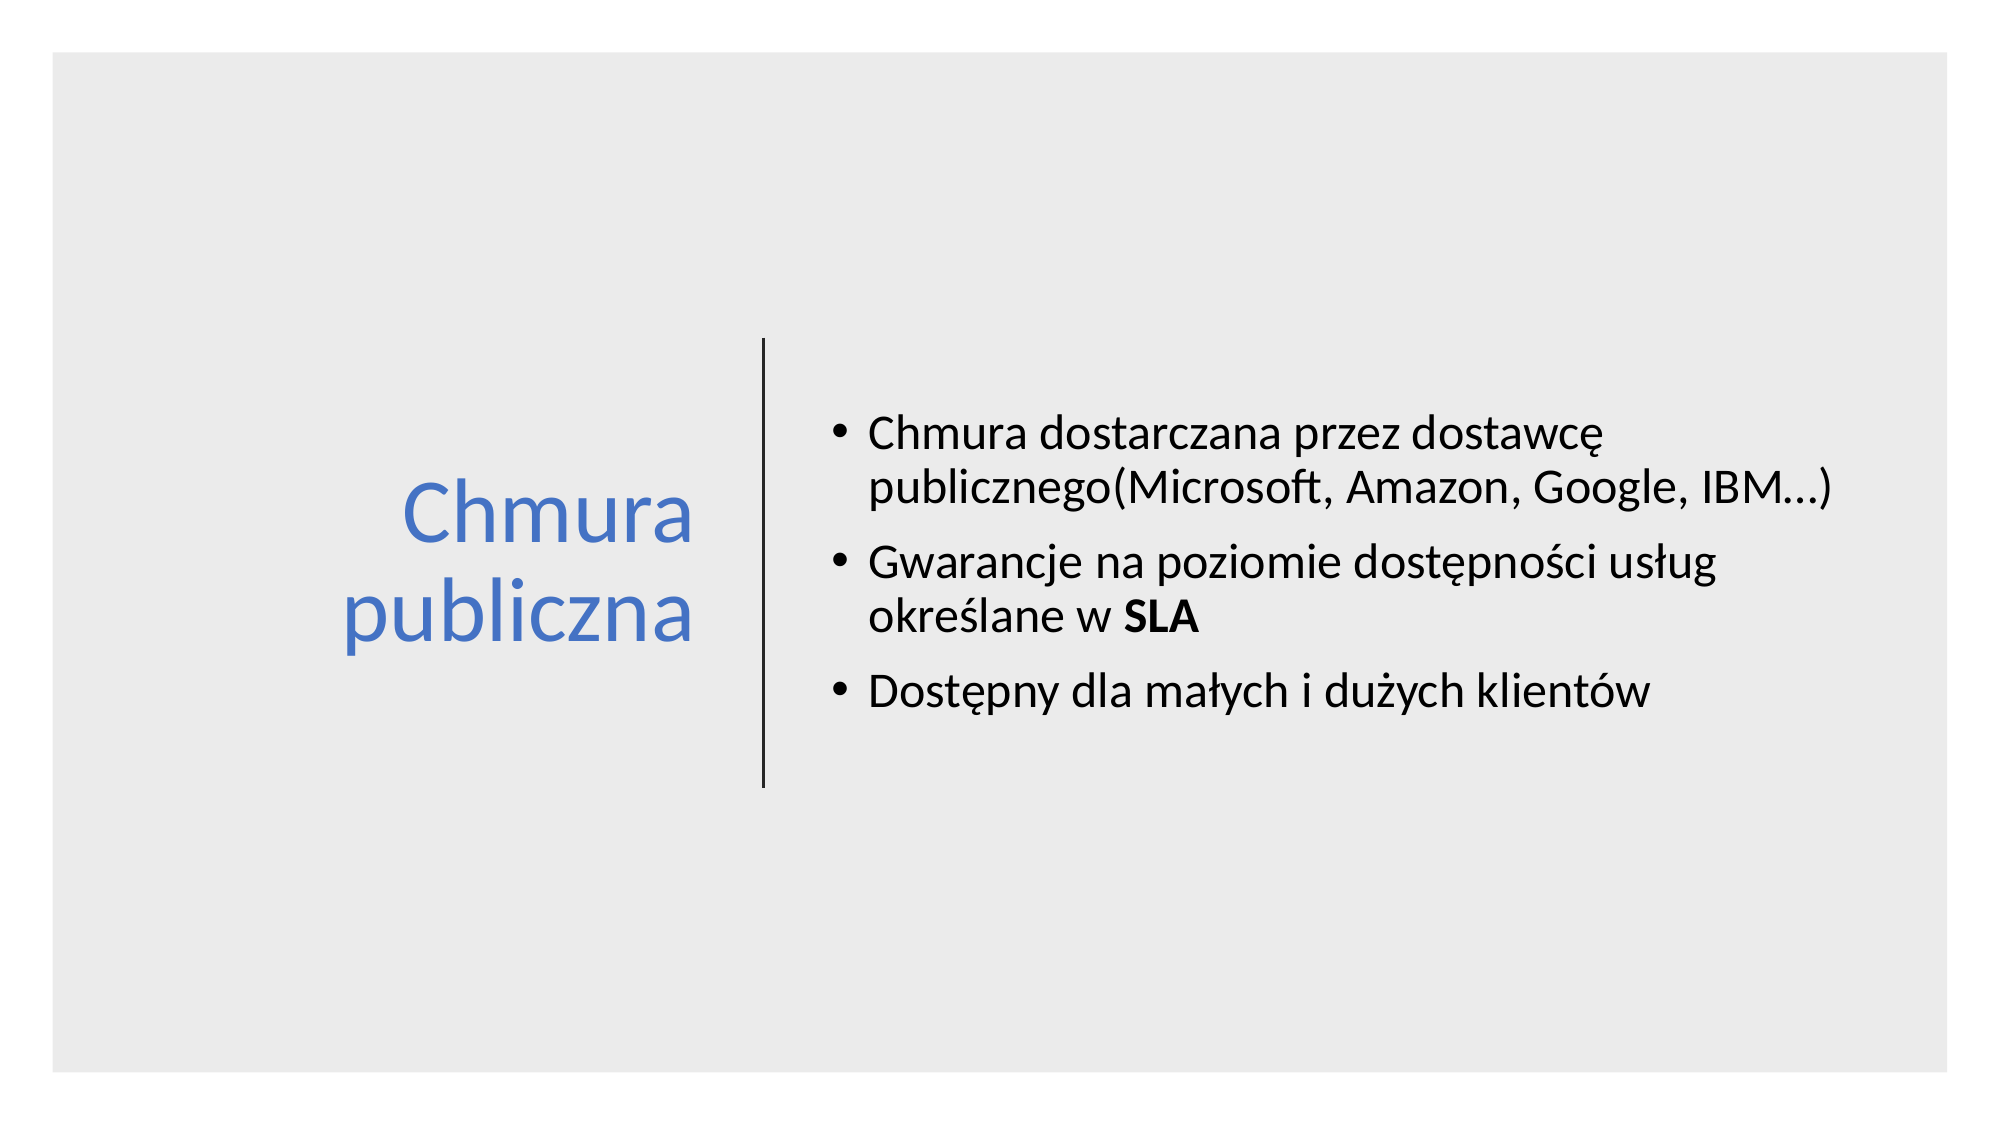

# Chmura publiczna
Chmura dostarczana przez dostawcę publicznego(Microsoft, Amazon, Google, IBM…)
Gwarancje na poziomie dostępności usług określane w SLA
Dostępny dla małych i dużych klientów